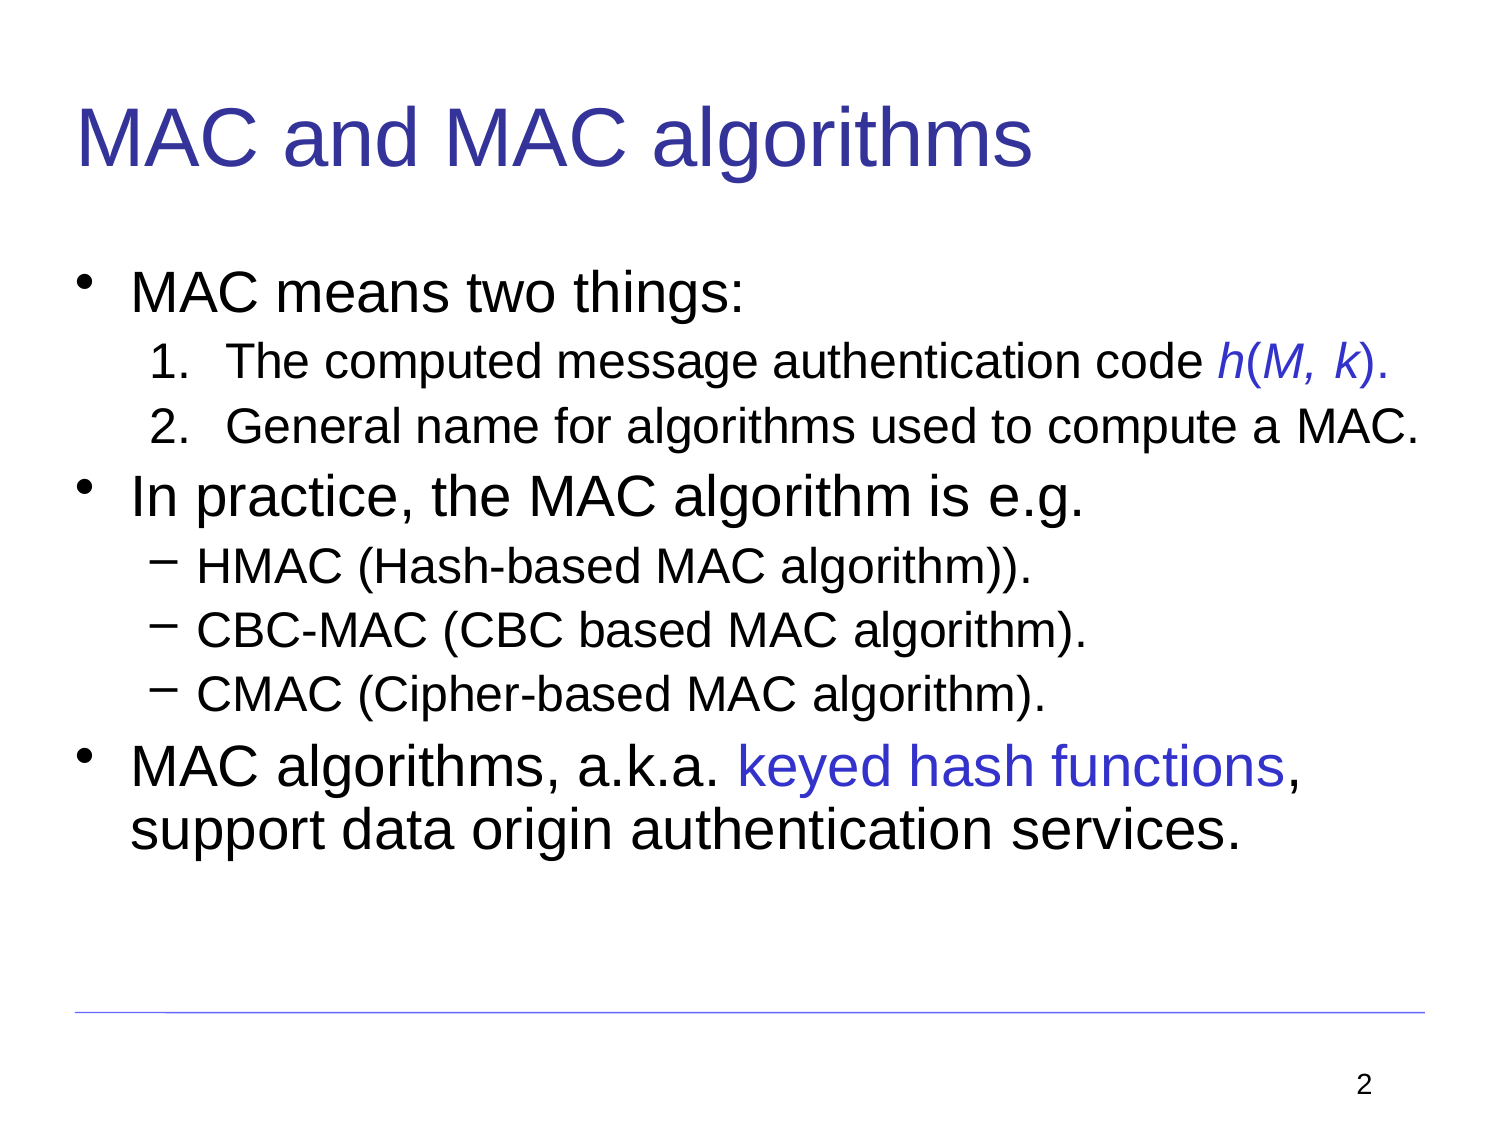

# MAC and MAC algorithms
MAC means two things:
The computed message authentication code h(M, k).
General name for algorithms used to compute a MAC.
In practice, the MAC algorithm is e.g.
HMAC (Hash-based MAC algorithm)).
CBC-MAC (CBC based MAC algorithm).
CMAC (Cipher-based MAC algorithm).
MAC algorithms, a.k.a. keyed hash functions,  support data origin authentication services.
2